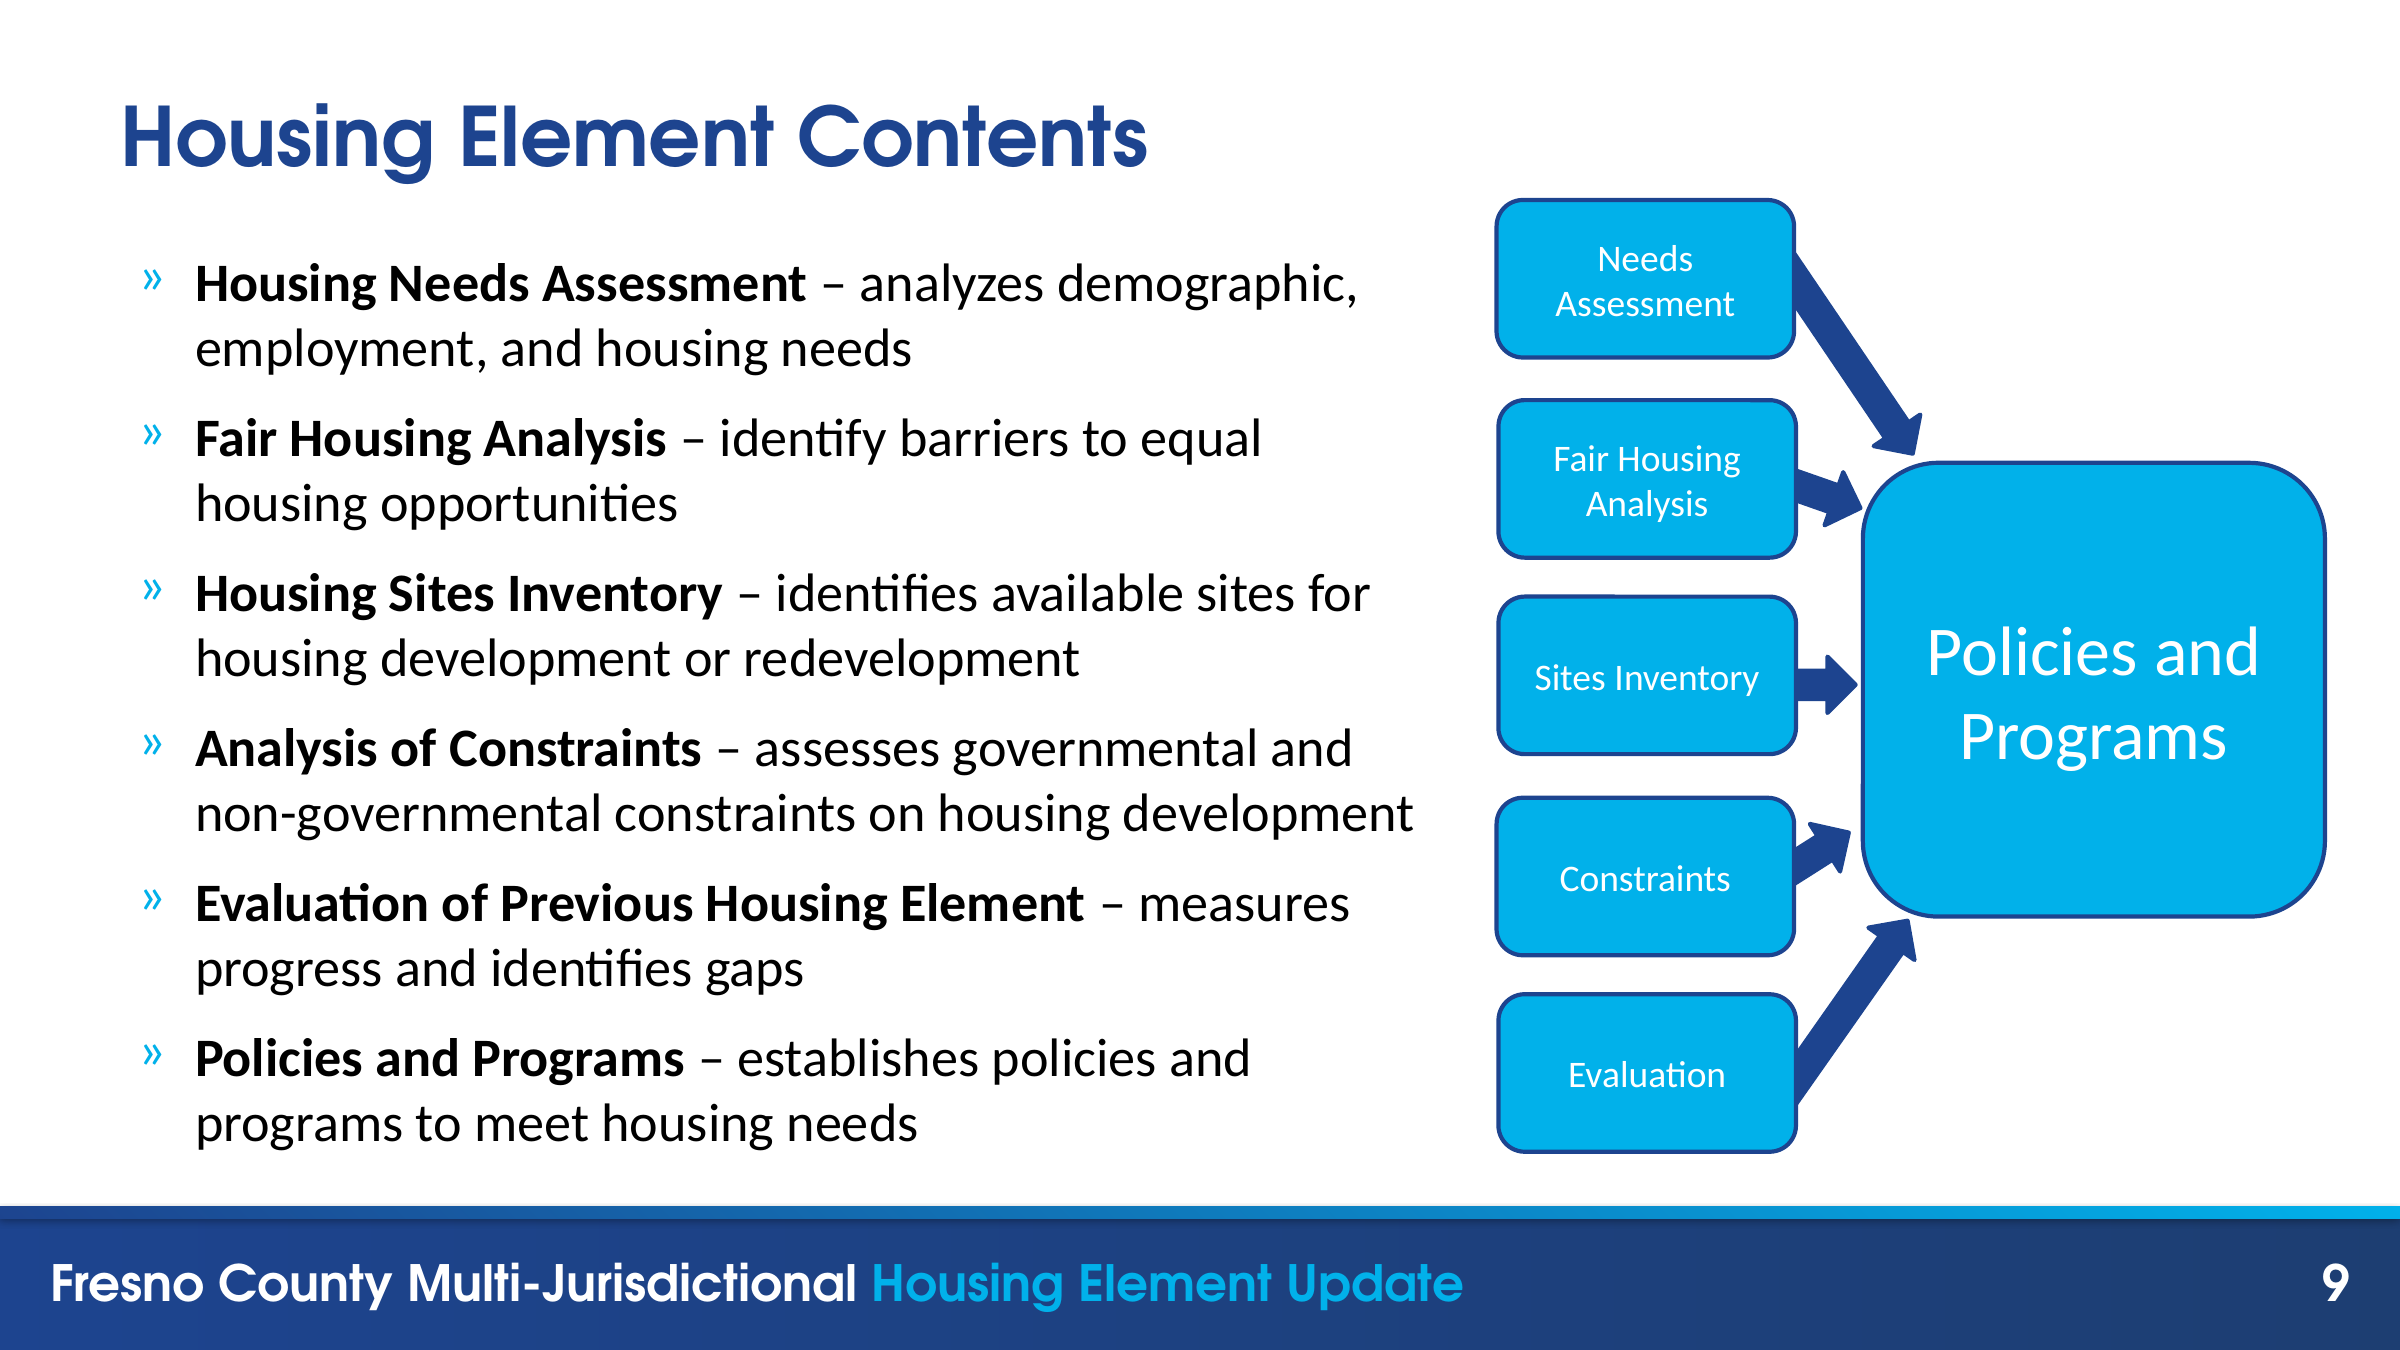

# Housing Element Contents
Needs Assessment
Housing Needs Assessment – analyzes demographic, employment, and housing needs
Fair Housing Analysis – identify barriers to equal housing opportunities
Housing Sites Inventory – identifies available sites for housing development or redevelopment
Analysis of Constraints – assesses governmental and non-governmental constraints on housing development
Evaluation of Previous Housing Element – measures progress and identifies gaps
Policies and Programs – establishes policies and programs to meet housing needs

Fair Housing Analysis

Policies and Programs
Sites Inventory

Constraints

Evaluation